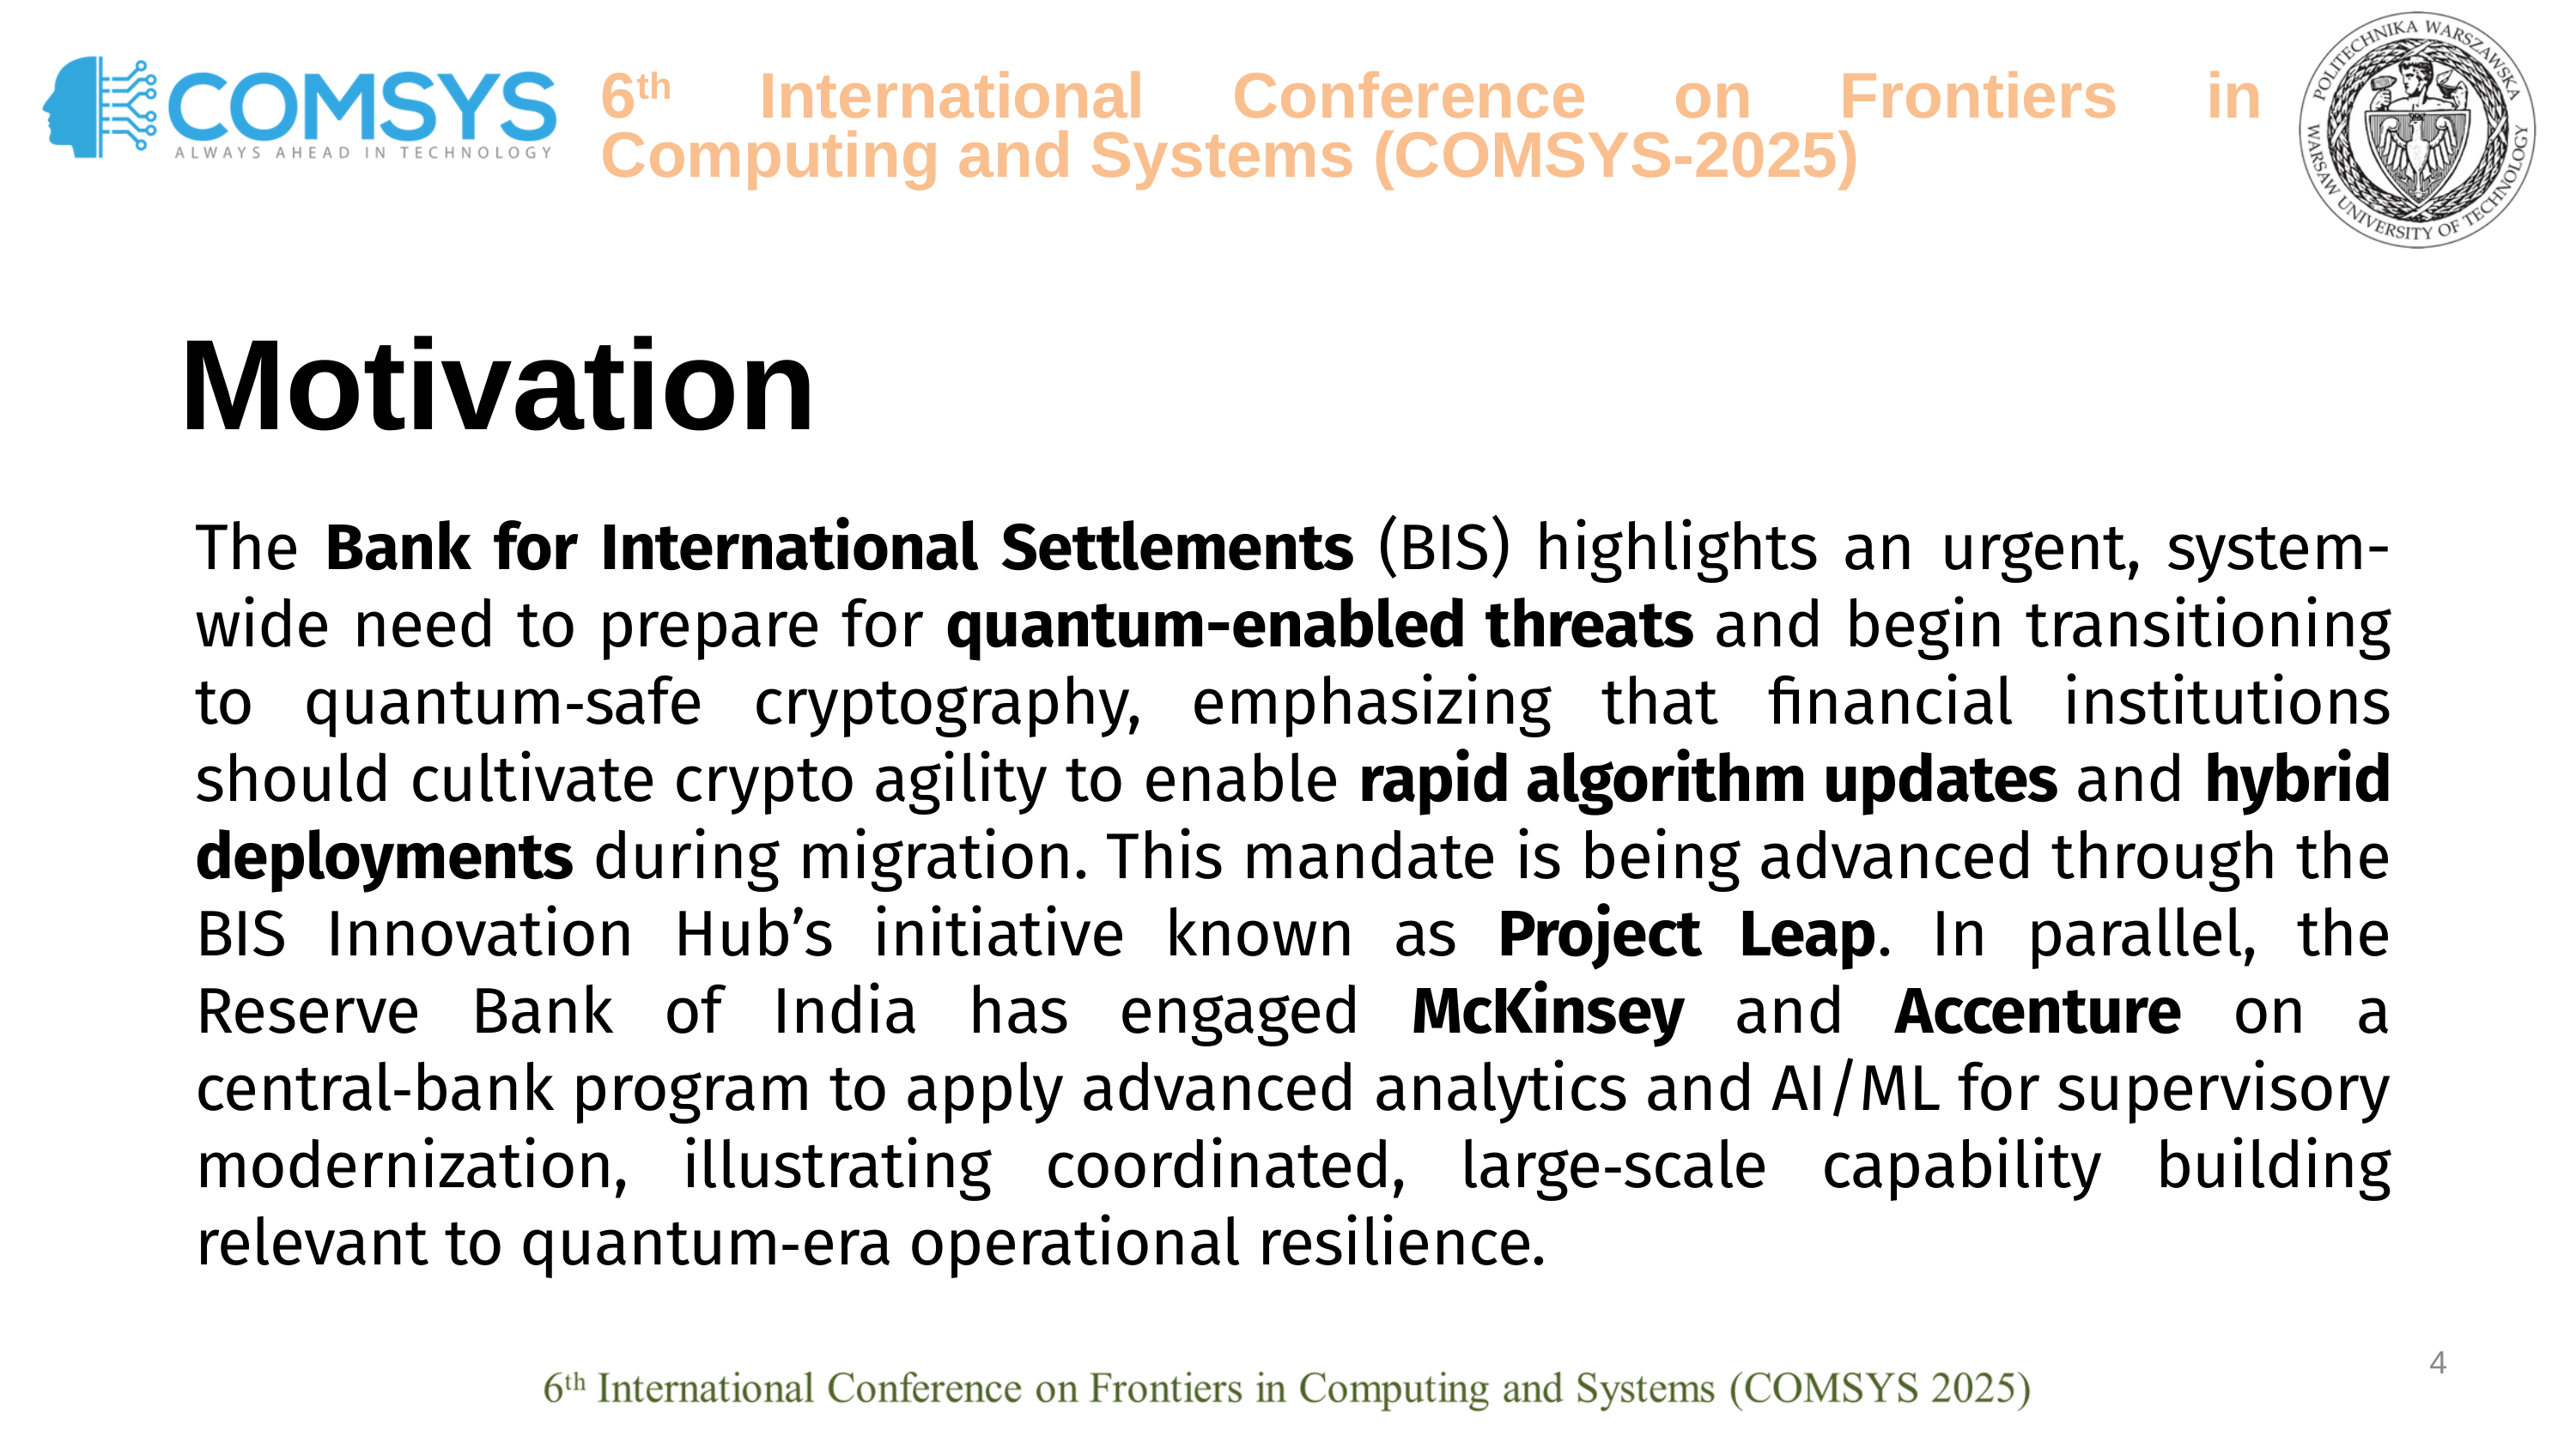

6th International Conference on Frontiers in Computing and Systems (COMSYS-2025)
4
Motivation
The Bank for International Settlements (BIS) highlights an urgent, system-wide need to prepare for quantum-enabled threats and begin transitioning to quantum‑safe cryptography, emphasizing that financial institutions should cultivate crypto agility to enable rapid algorithm updates and hybrid deployments during migration. This mandate is being advanced through the BIS Innovation Hub’s initiative known as Project Leap. In parallel, the Reserve Bank of India has engaged McKinsey and Accenture on a central‑bank program to apply advanced analytics and AI/ML for supervisory modernization, illustrating coordinated, large‑scale capability building relevant to quantum‑era operational resilience.

4